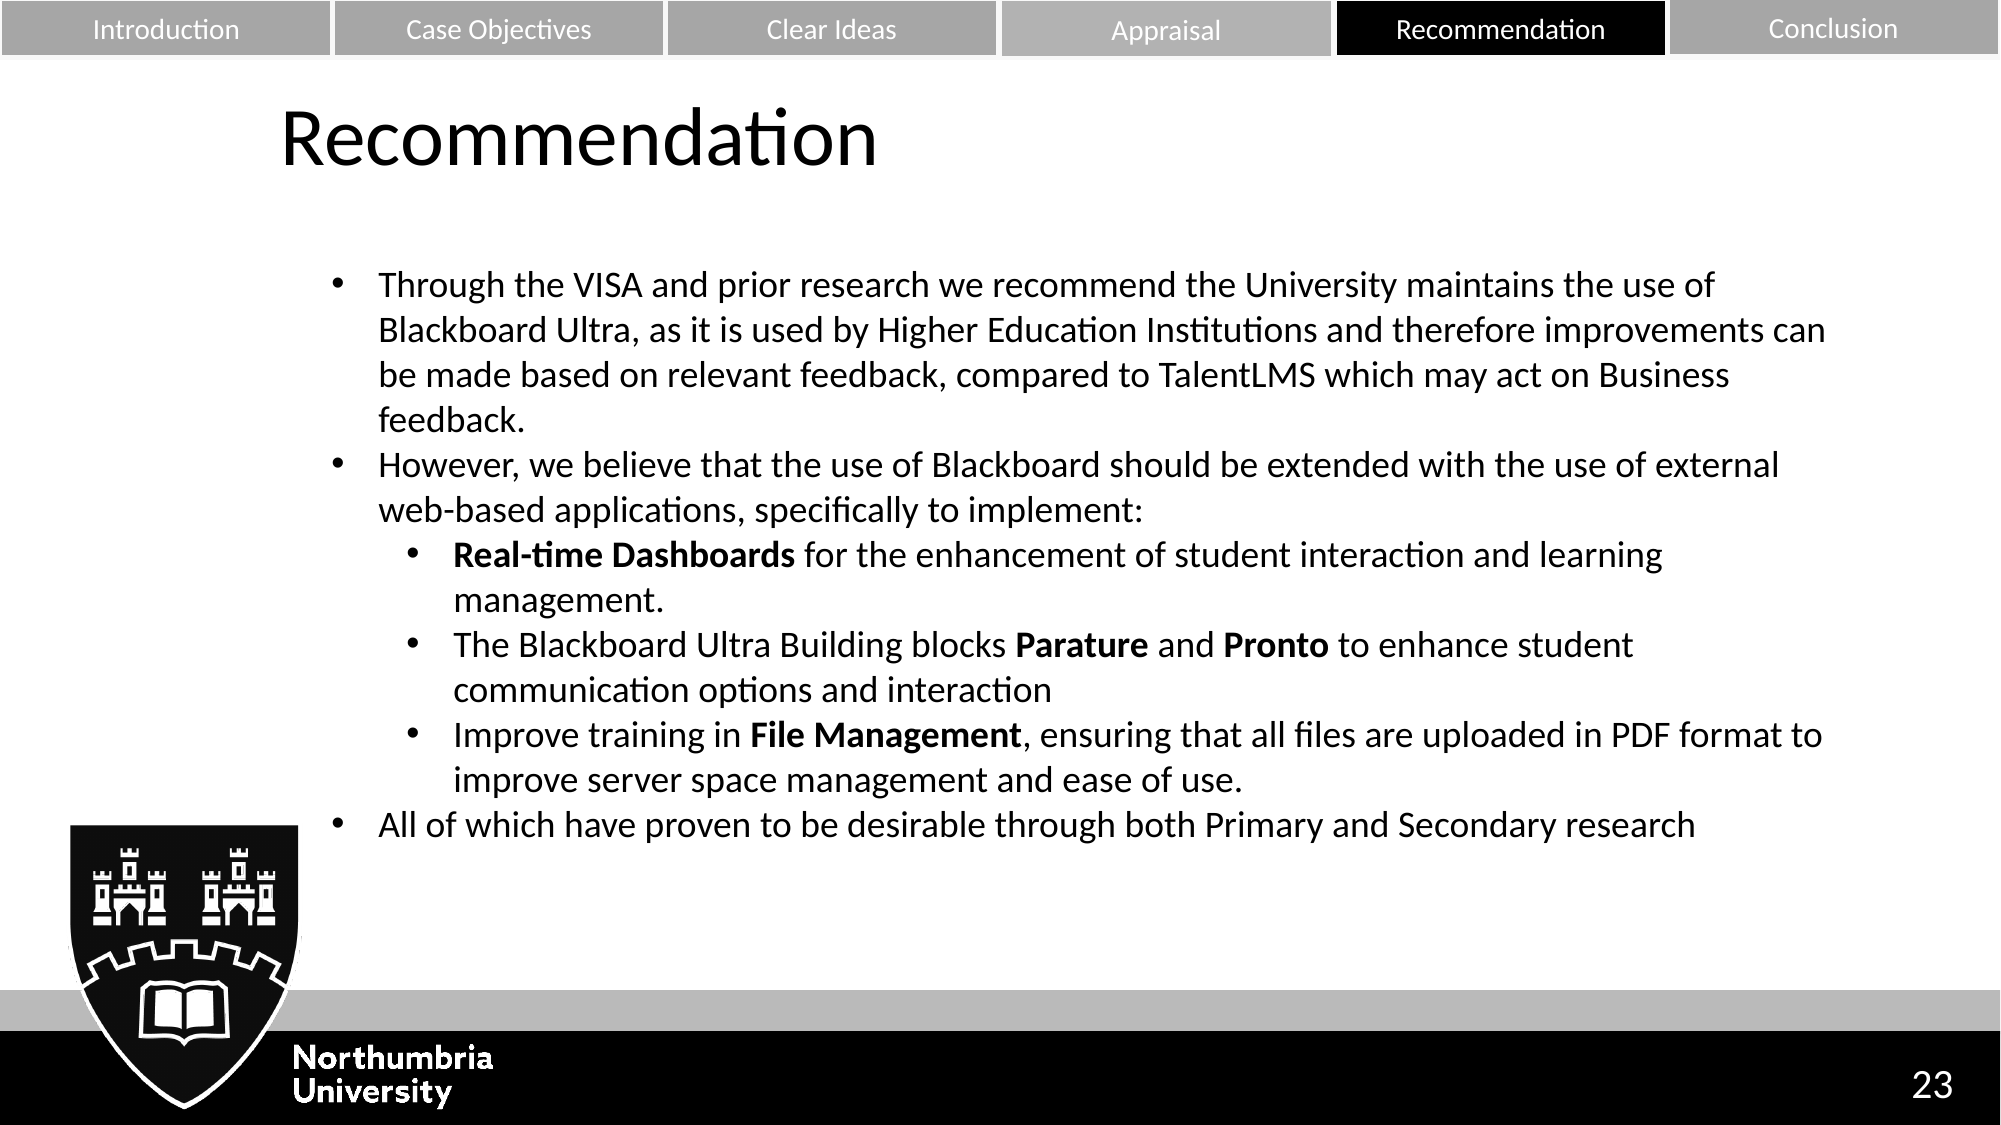

Conclusion
Clear Ideas
Recommendation
Introduction
Introduction
Case & Organisation
Case Objectives
Research
Conclusion
Recommendation
Appraisal
Clear Ideas
Appraisal
Recommendation
Through the VISA and prior research we recommend the University maintains the use of Blackboard Ultra, as it is used by Higher Education Institutions and therefore improvements can be made based on relevant feedback, compared to TalentLMS which may act on Business feedback.
However, we believe that the use of Blackboard should be extended with the use of external web-based applications, specifically to implement:
Real-time Dashboards for the enhancement of student interaction and learning management.
The Blackboard Ultra Building blocks Parature and Pronto to enhance student communication options and interaction
Improve training in File Management, ensuring that all files are uploaded in PDF format to improve server space management and ease of use.
All of which have proven to be desirable through both Primary and Secondary research
23